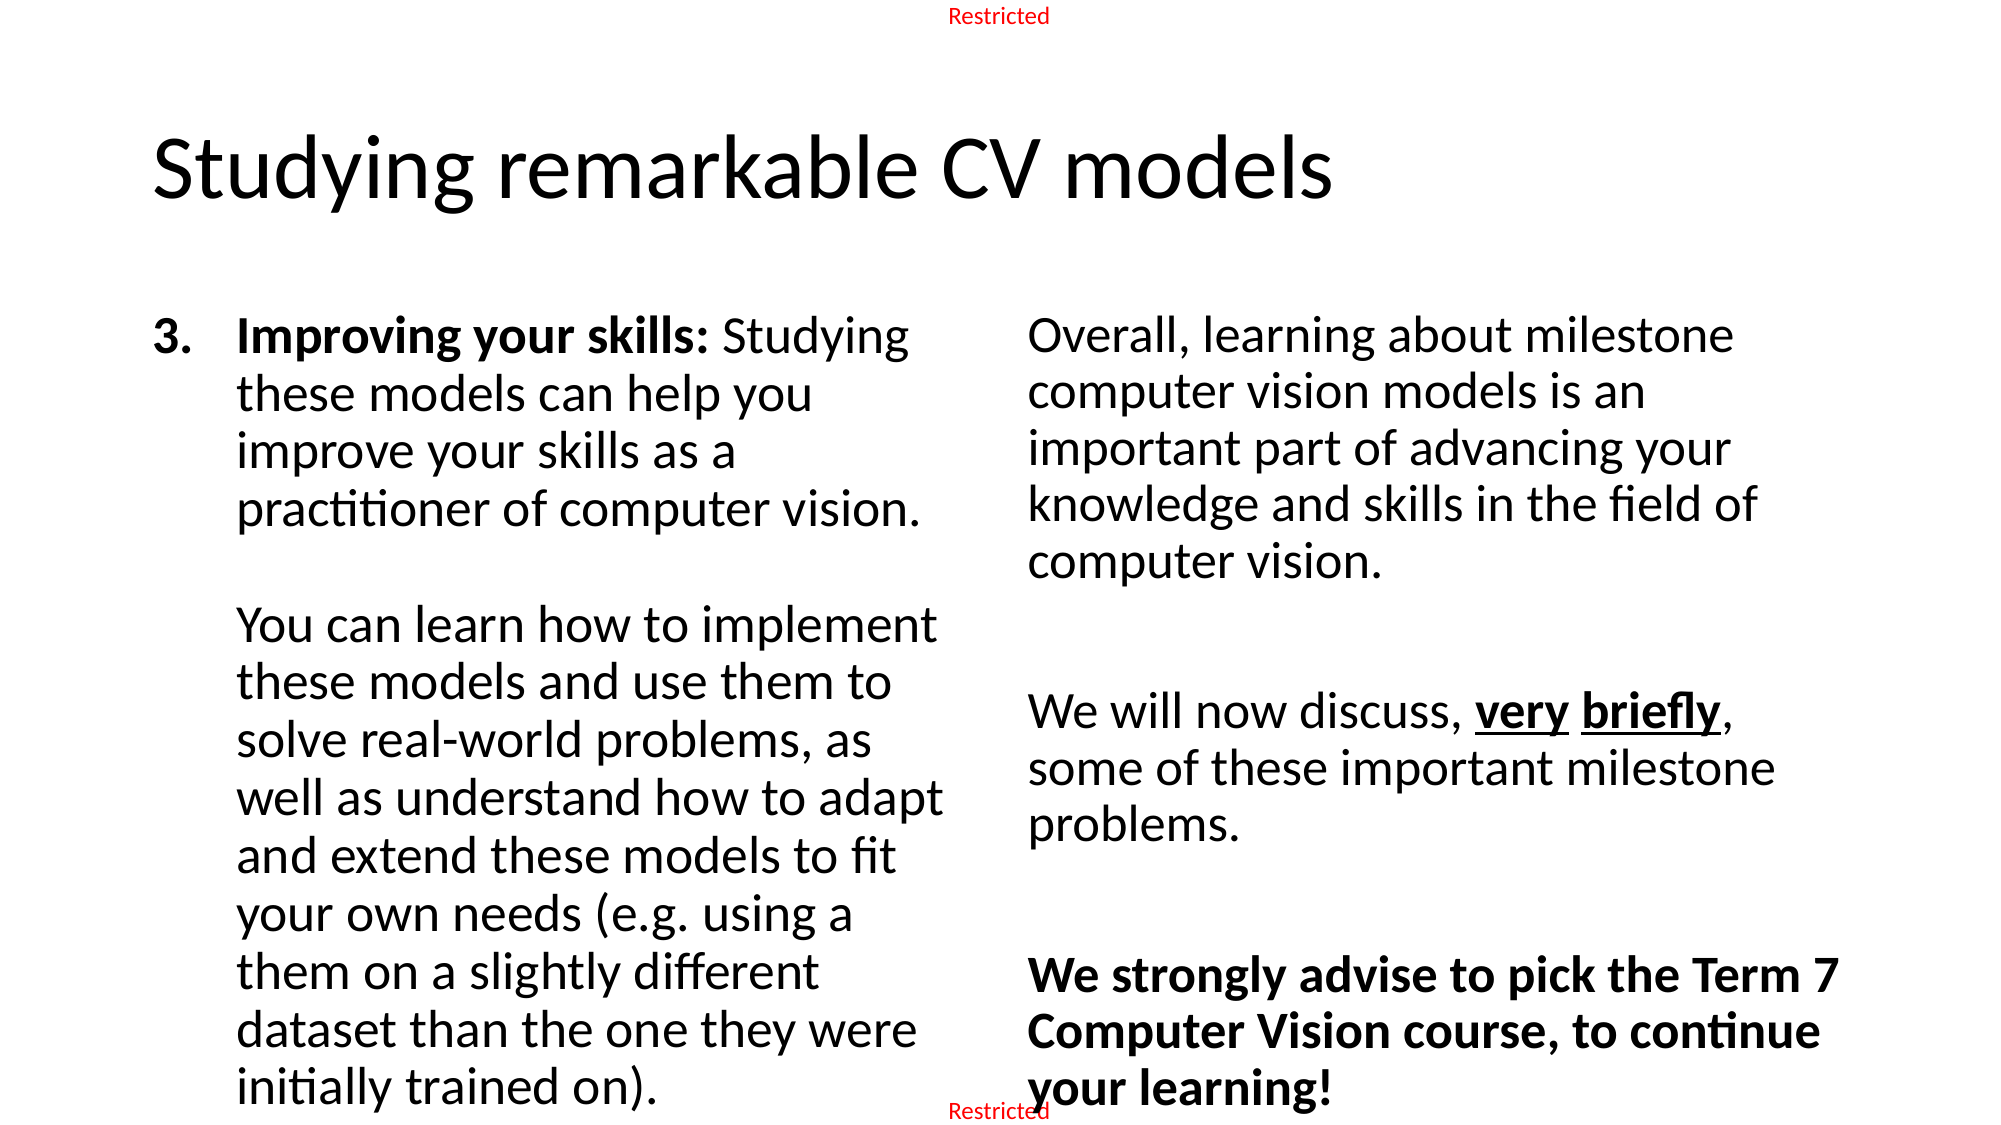

# Studying remarkable CV models
Improving your skills: Studying these models can help you improve your skills as a practitioner of computer vision.
You can learn how to implement these models and use them to solve real-world problems, as well as understand how to adapt and extend these models to fit your own needs (e.g. using a them on a slightly different dataset than the one they were initially trained on).

Overall, learning about milestone computer vision models is an important part of advancing your knowledge and skills in the field of computer vision.

We will now discuss, very briefly, some of these important milestone problems.

We strongly advise to pick the Term 7 Computer Vision course, to continue your learning!